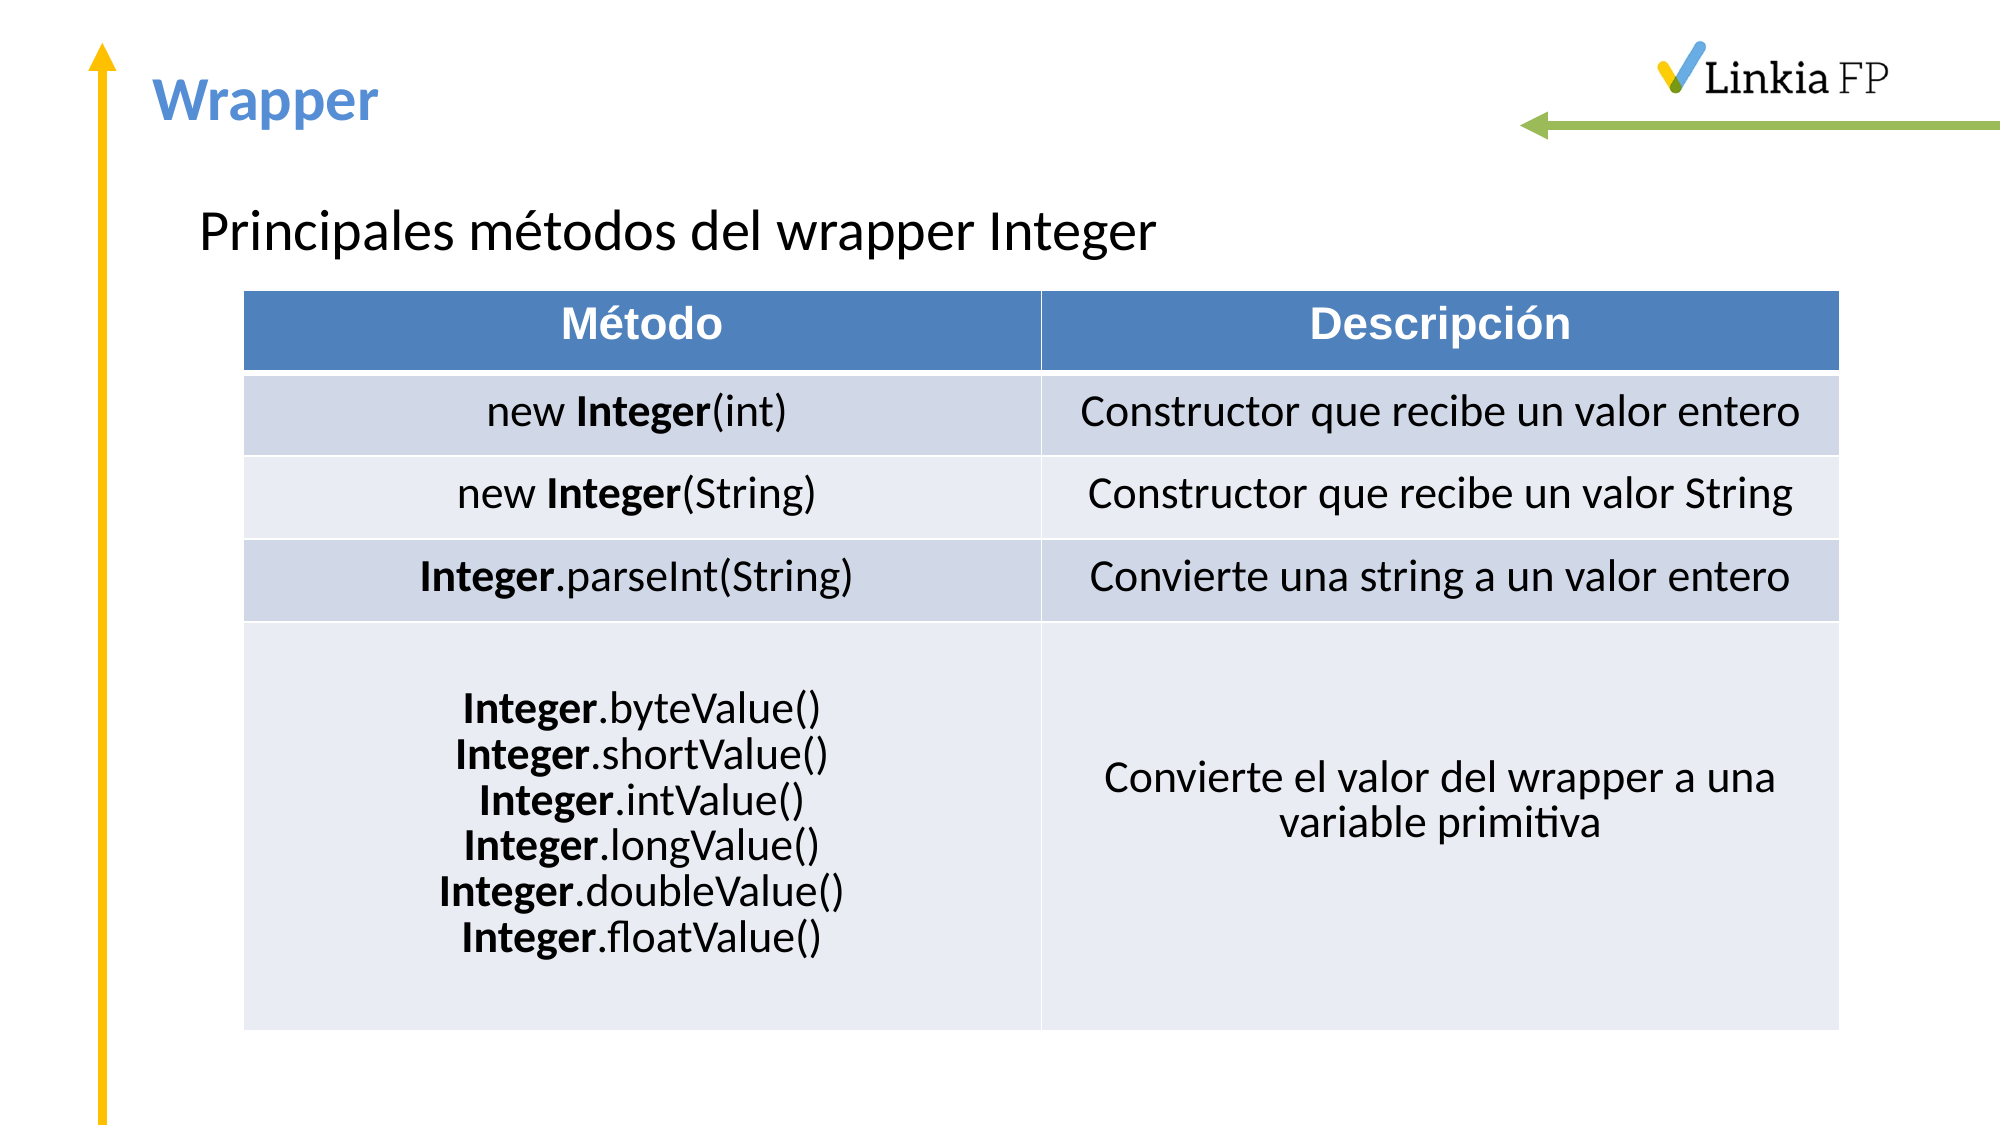

# Wrapper
Principales métodos del wrapper Integer
| Método | Descripción |
| --- | --- |
| new Integer(int) | Constructor que recibe un valor entero |
| new Integer(String) | Constructor que recibe un valor String |
| Integer.parseInt(String) | Convierte una string a un valor entero |
| Integer.byteValue() Integer.shortValue() Integer.intValue() Integer.longValue() Integer.doubleValue() Integer.floatValue() | Convierte el valor del wrapper a una variable primitiva |